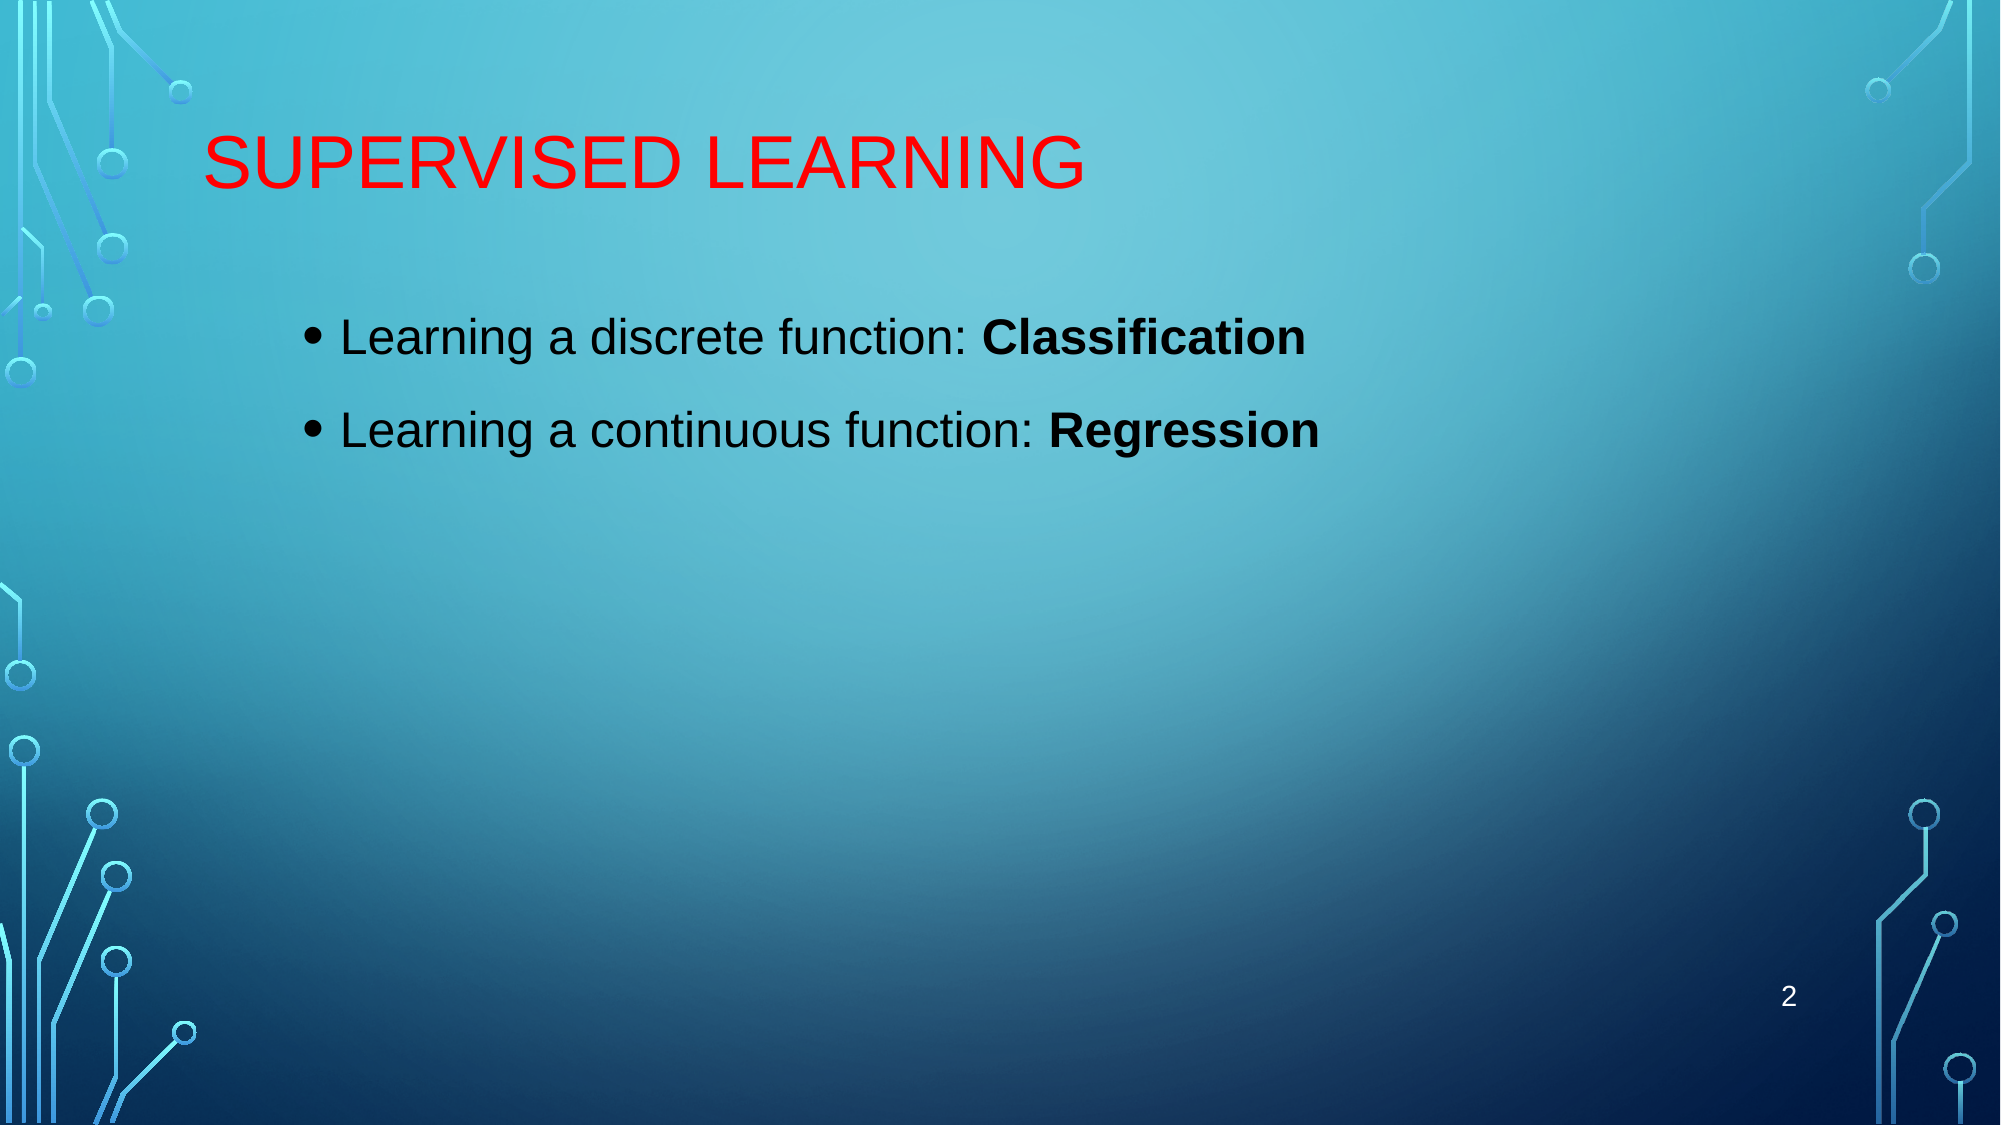

# Supervised Learning
Learning a discrete function: Classification
Learning a continuous function: Regression
2